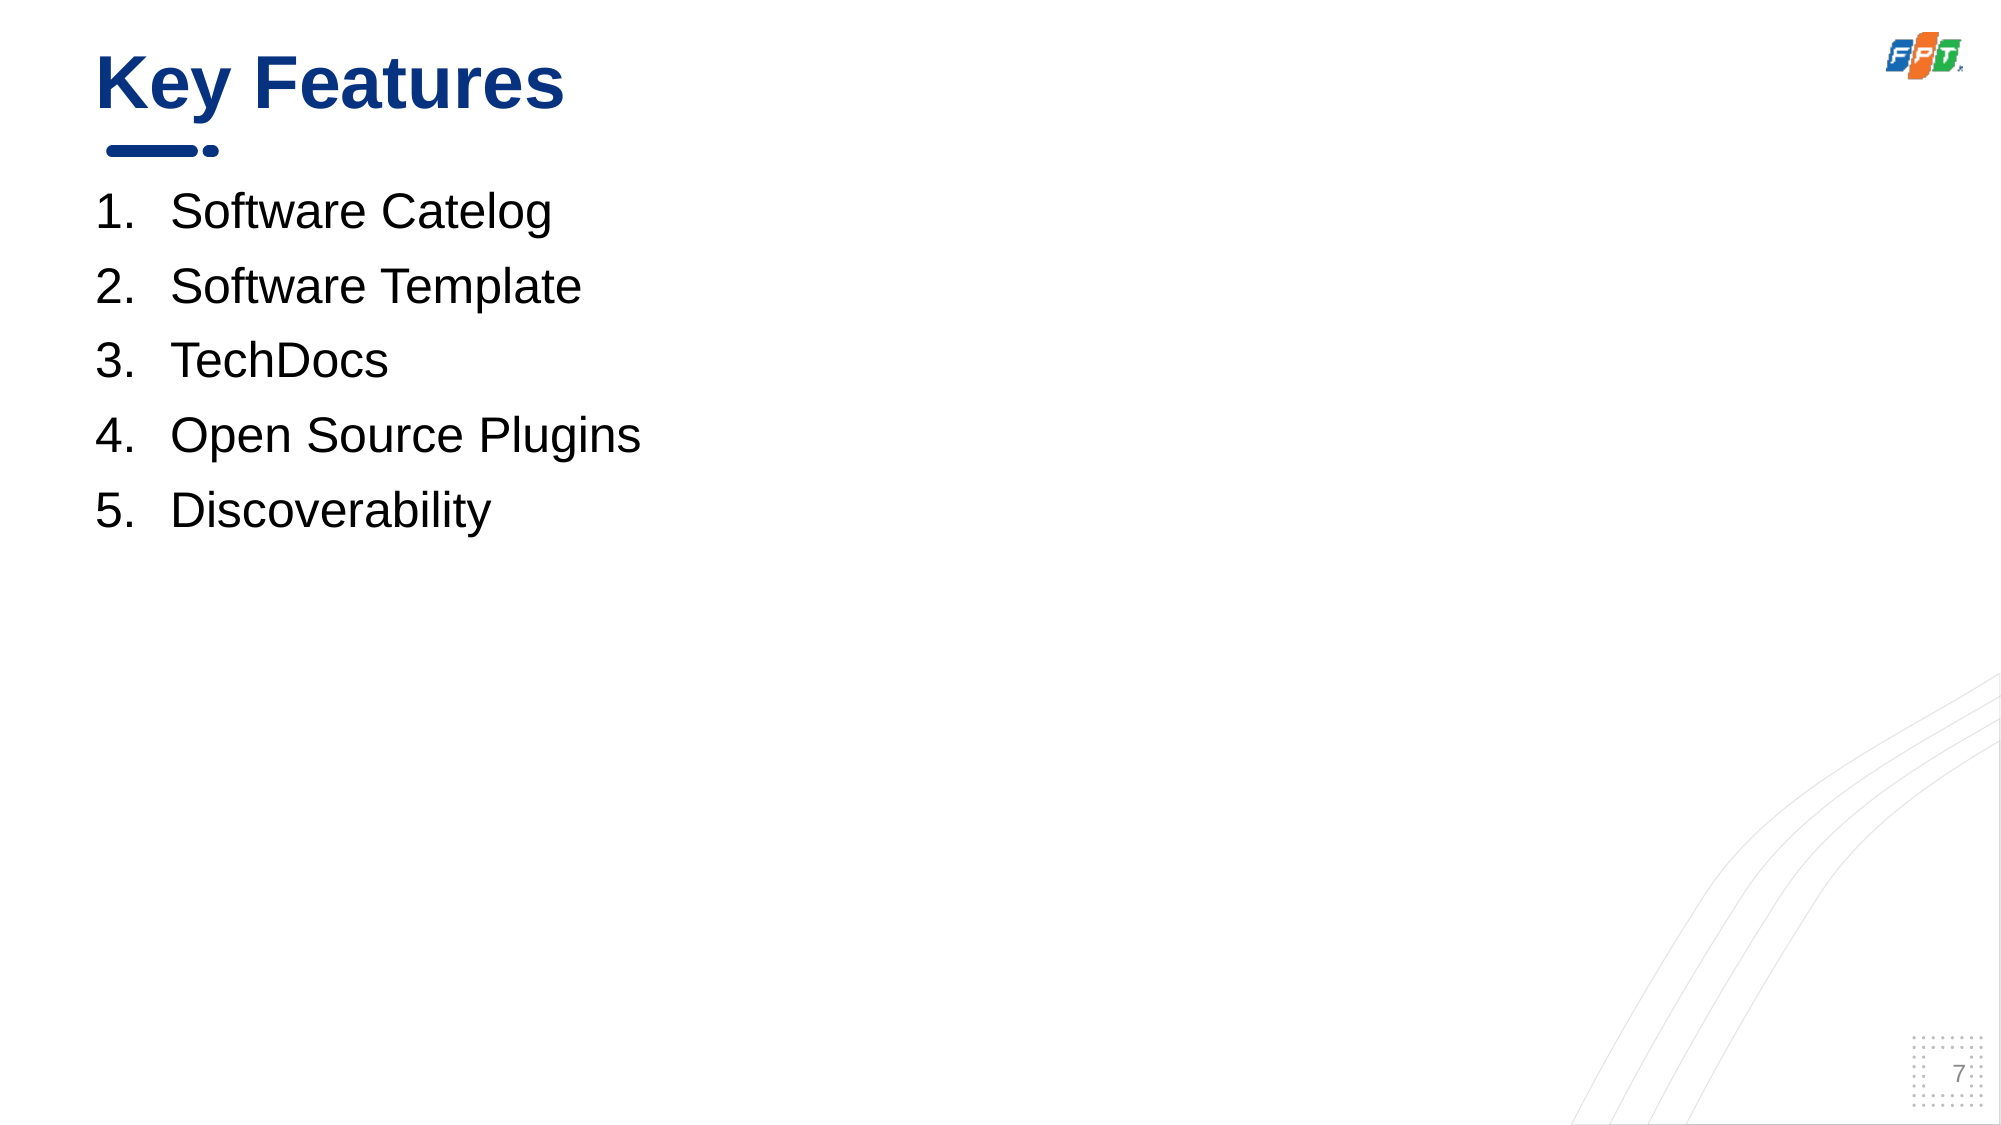

# Key Features
Software Catelog
Software Template
TechDocs
Open Source Plugins
Discoverability